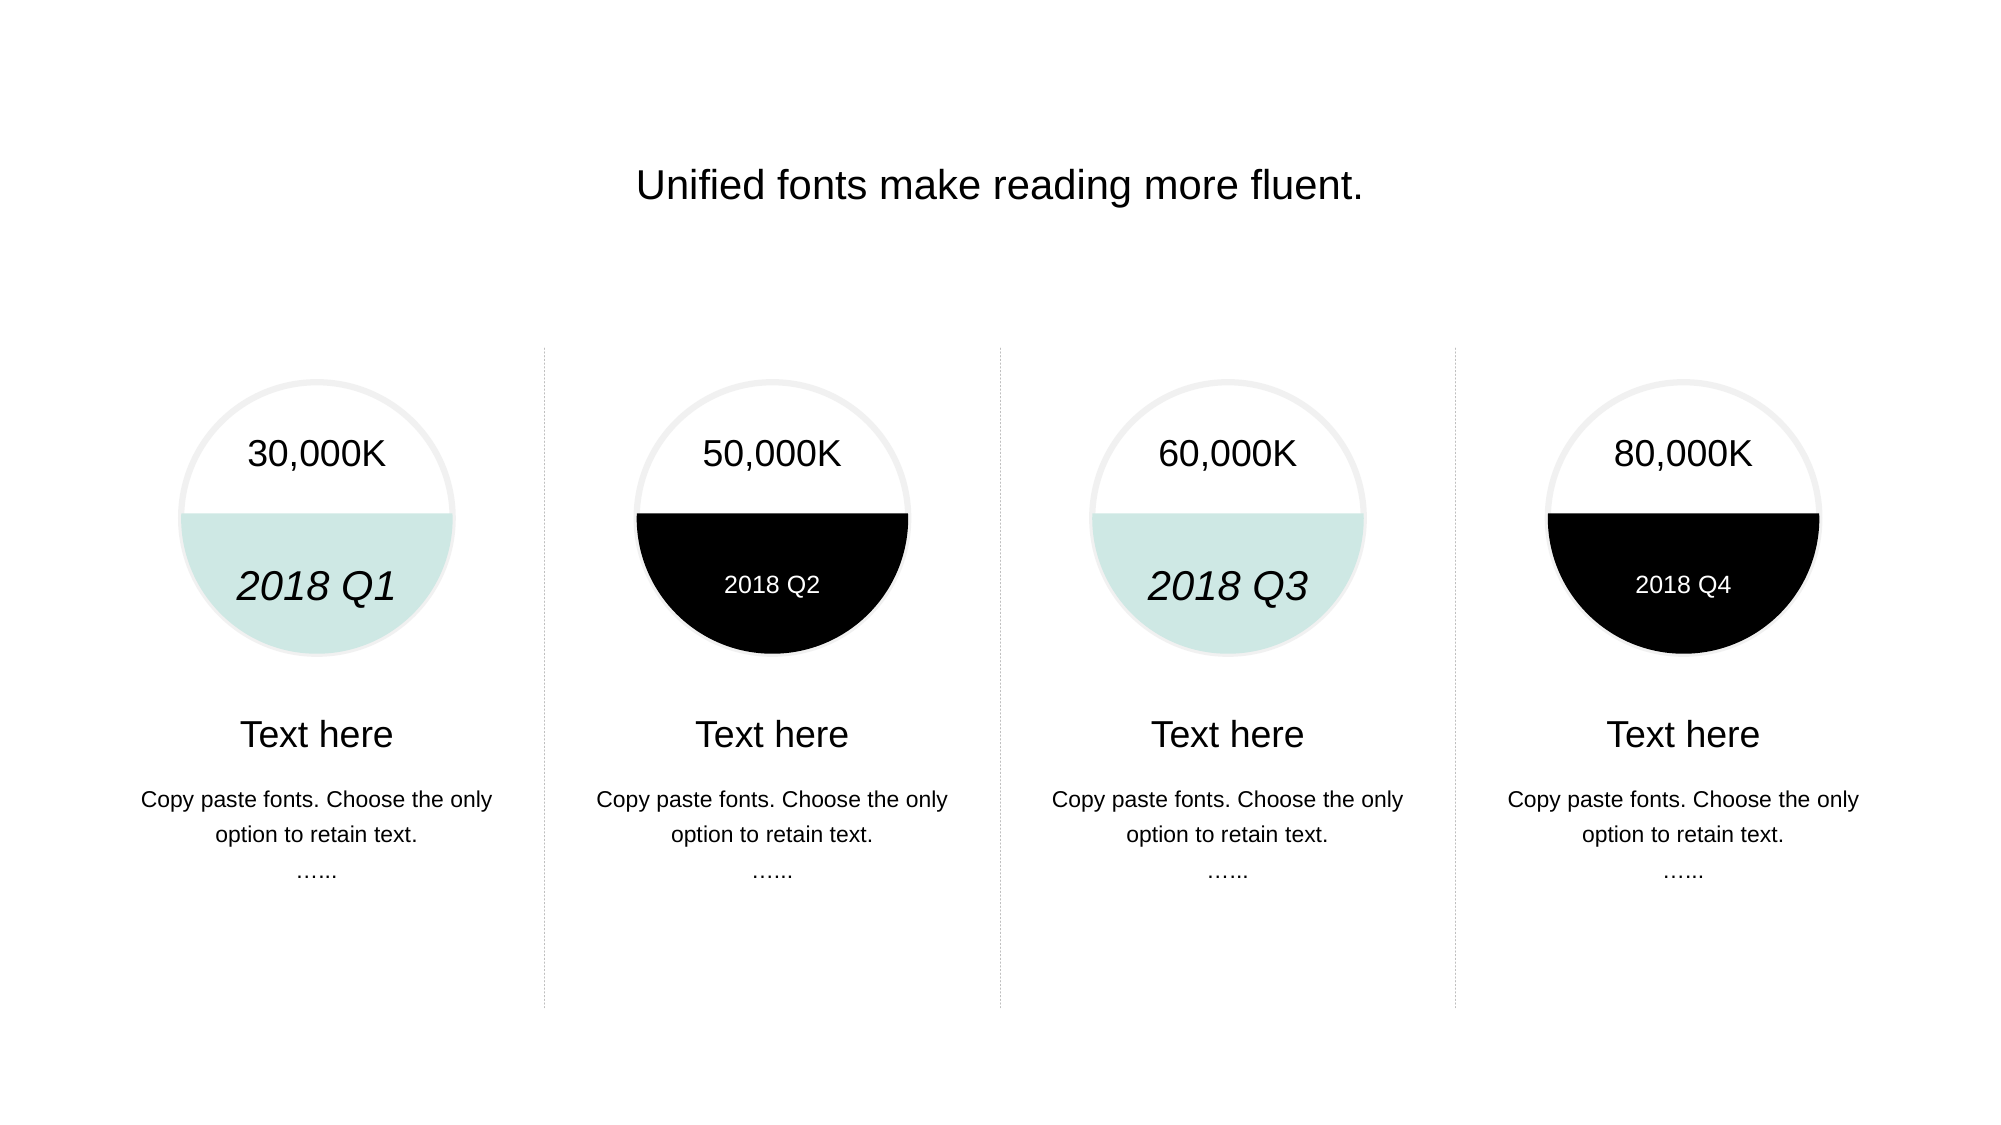

Unified fonts make reading more fluent.
30,000K
50,000K
60,000K
80,000K
2018 Q1
2018 Q2
2018 Q3
2018 Q4
Text here
Text here
Text here
Text here
Copy paste fonts. Choose the only option to retain text.
…...
Copy paste fonts. Choose the only option to retain text.
…...
Copy paste fonts. Choose the only option to retain text.
…...
Copy paste fonts. Choose the only option to retain text.
…...